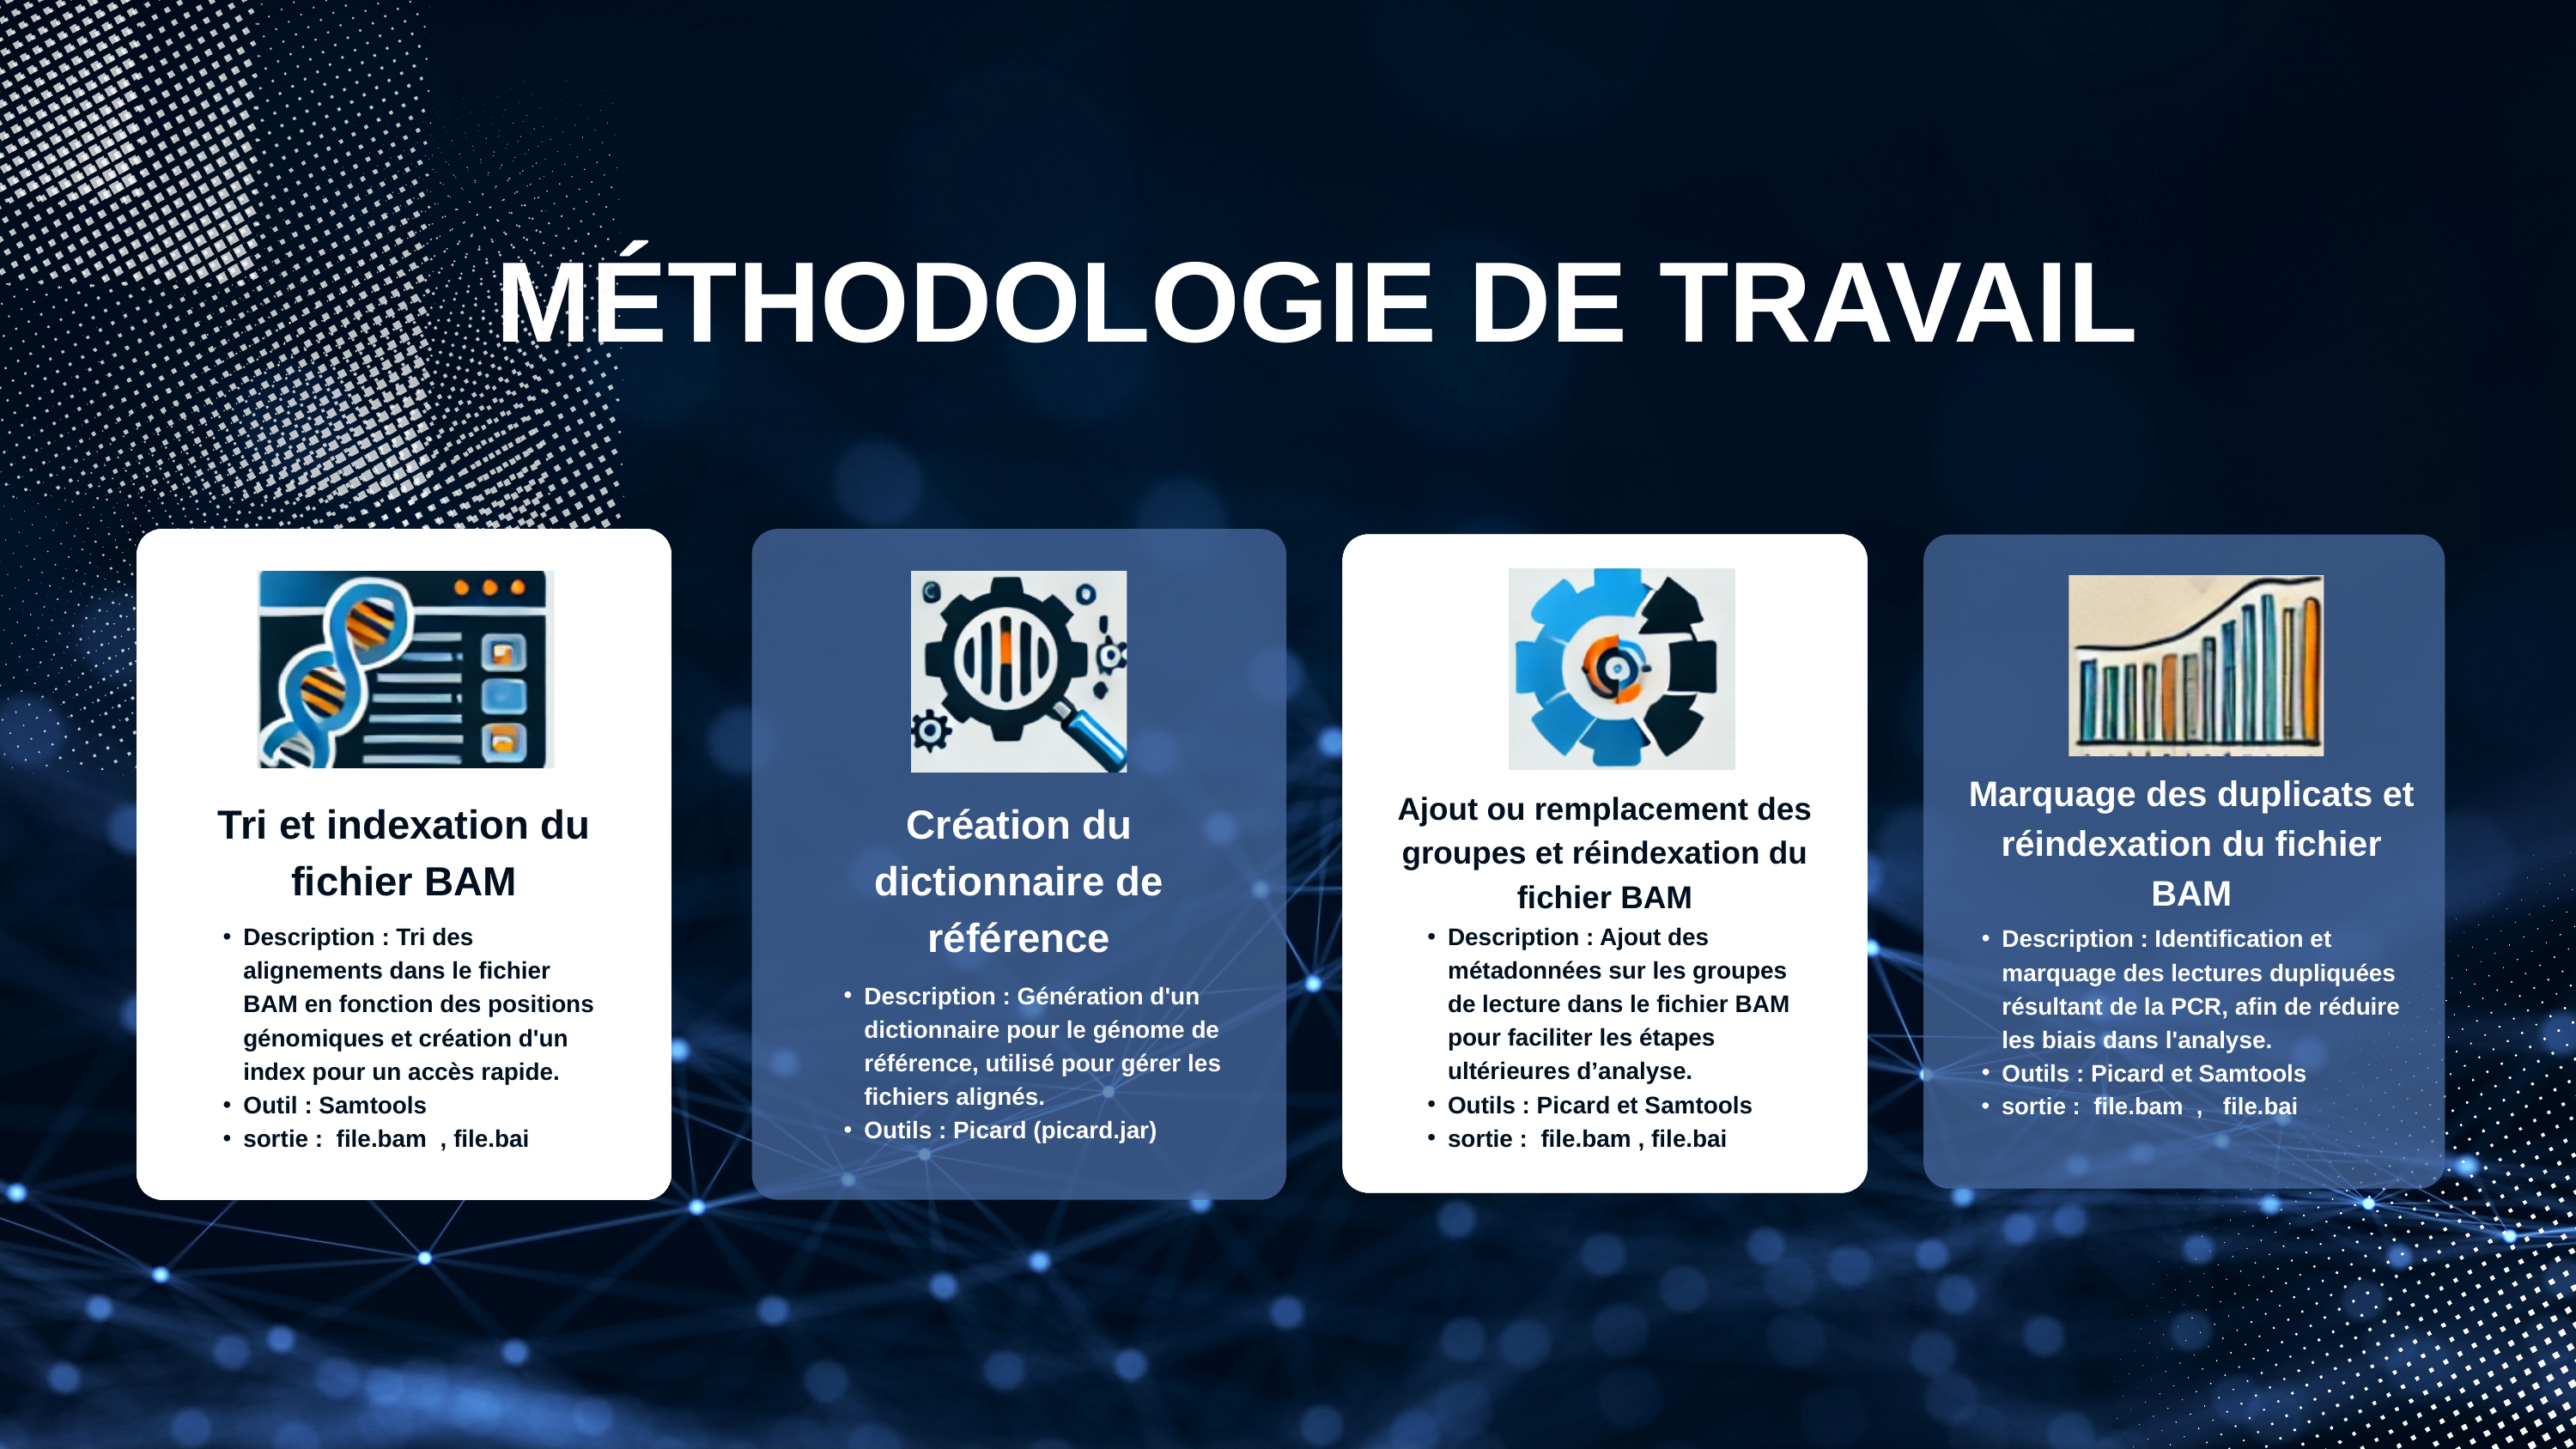

MÉTHODOLOGIE DE TRAVAIL

Marquage des duplicats et réindexation du fichier BAM
Ajout ou remplacement des groupes et réindexation du fichier BAM
Logistics & Infrastructure
Logistics & Infrastructure
Logistics & Infrastructure
Tri et indexation du fichier BAM
Création du dictionnaire de référence
Human Resources
Human Resources
Human Resources
Description : Tri des alignements dans le fichier BAM en fonction des positions génomiques et création d'un index pour un accès rapide.
Outil : Samtools
sortie :  file.bam  , file.bai
Description : Ajout des métadonnées sur les groupes de lecture dans le fichier BAM pour faciliter les étapes ultérieures d’analyse.
Outils : Picard et Samtools
sortie :  file.bam , file.bai
Description : Identification et marquage des lectures dupliquées résultant de la PCR, afin de réduire les biais dans l'analyse.
Outils : Picard et Samtools
sortie :  file.bam  ,   file.bai
Explore new technologies, market trends, or disruptive forces that could shape the future competitive landscape. Understanding these trends helps you anticipate potential threats and opportunities.
Recruit and train qualified staff to support new market operations. Address potential skills gaps and ensure cultural competency within the team.
Recruit and train qualified staff to support new market operations. Address potential skills gaps and ensure cultural competency within the team.
Recruit and train qualified staff to support new market operations. Address potential skills gaps and ensure cultural competency within the team.
Ensure smooth operations by establishing efficient logistics and a robust infrastructure. This involves assessing transportation networks, warehousing needs, and supply chain management.
Ensure smooth operations by establishing efficient logistics and a robust infrastructure. This involves assessing transportation networks, warehousing needs, and supply chain management.
Ensure smooth operations by establishing efficient logistics and a robust infrastructure. This involves assessing transportation networks, warehousing needs, and supply chain management.
Description : Génération d'un dictionnaire pour le génome de référence, utilisé pour gérer les fichiers alignés.
Outils : Picard (picard.jar)